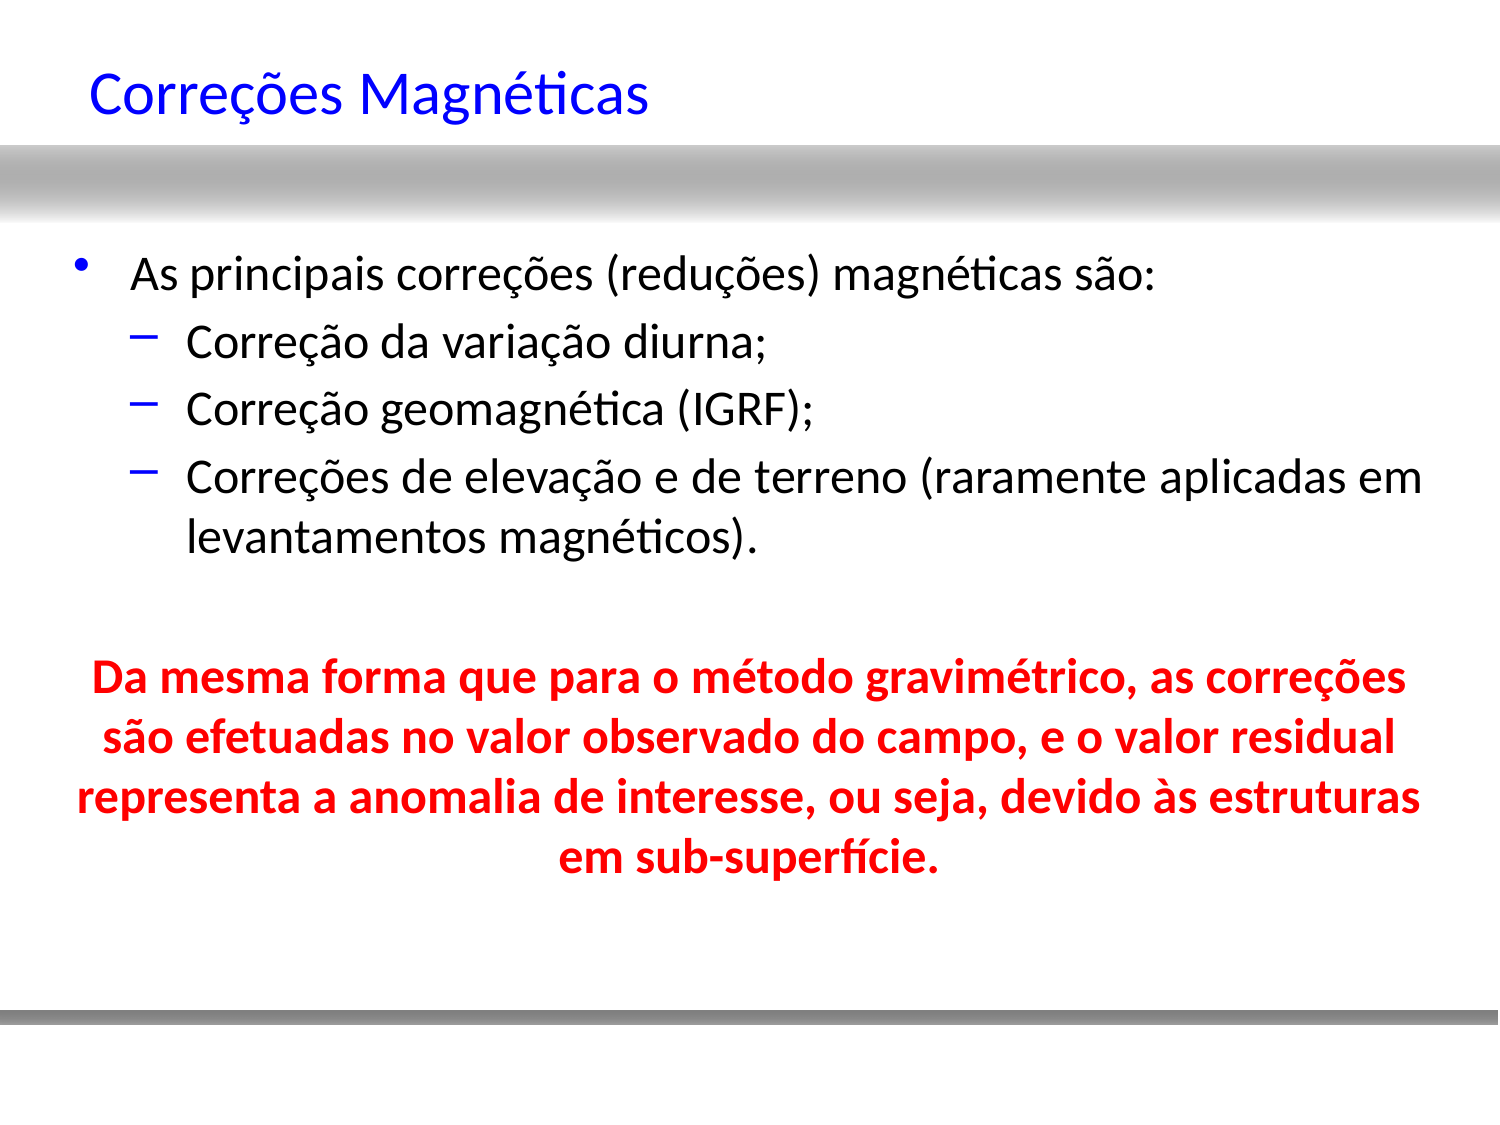

# Correções Magnéticas
As principais correções (reduções) magnéticas são:
Correção da variação diurna;
Correção geomagnética (IGRF);
Correções de elevação e de terreno (raramente aplicadas em levantamentos magnéticos).

Da mesma forma que para o método gravimétrico, as correções são efetuadas no valor observado do campo, e o valor residual representa a anomalia de interesse, ou seja, devido às estruturas em sub-superfície.